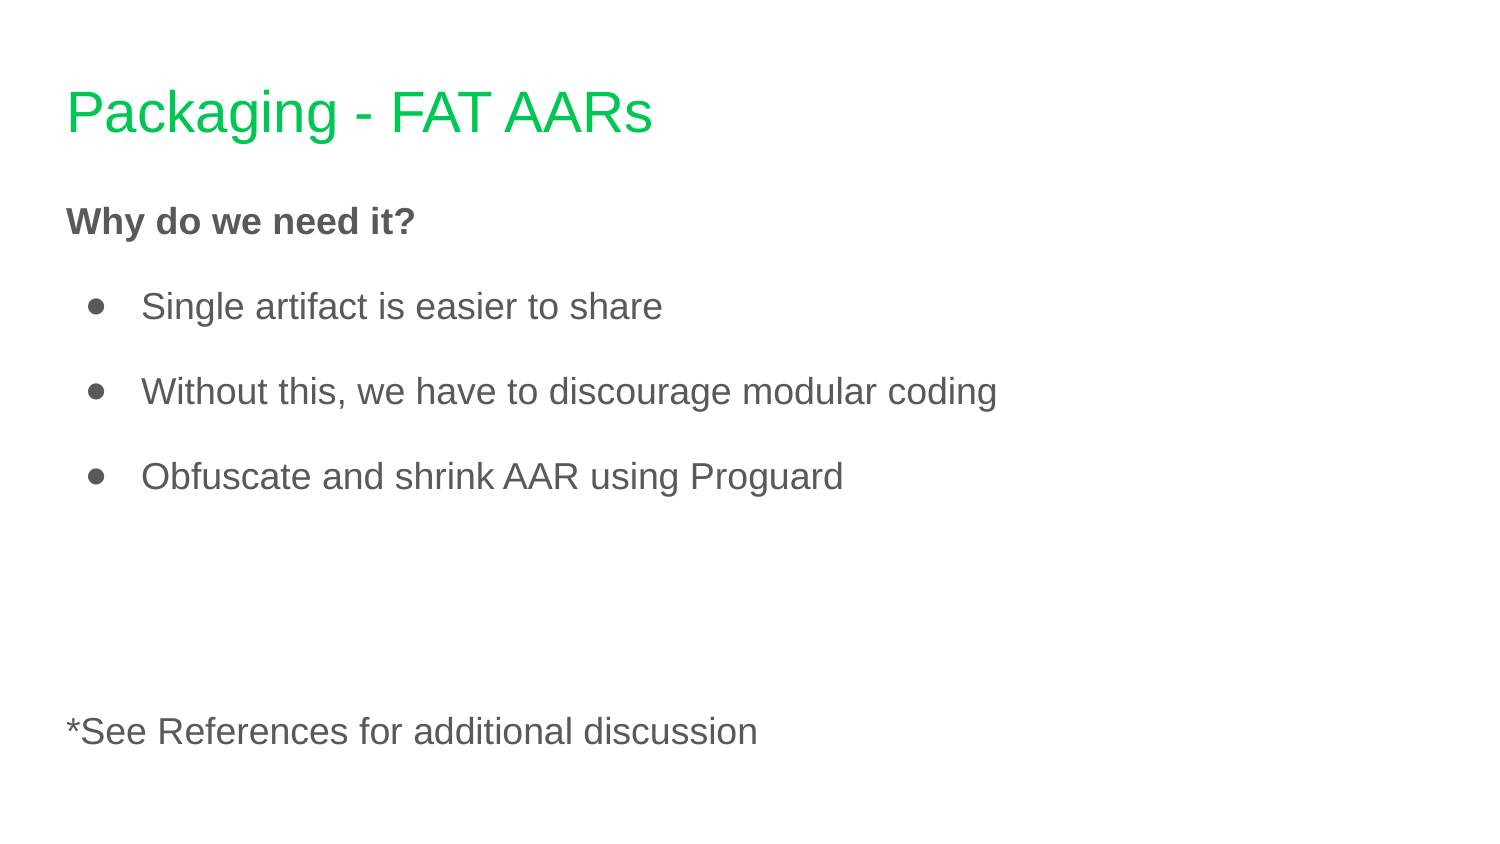

# Packaging - FAT AARs
Why do we need it?
Single artifact is easier to share
Without this, we have to discourage modular coding
Obfuscate and shrink AAR using Proguard

*See References for additional discussion